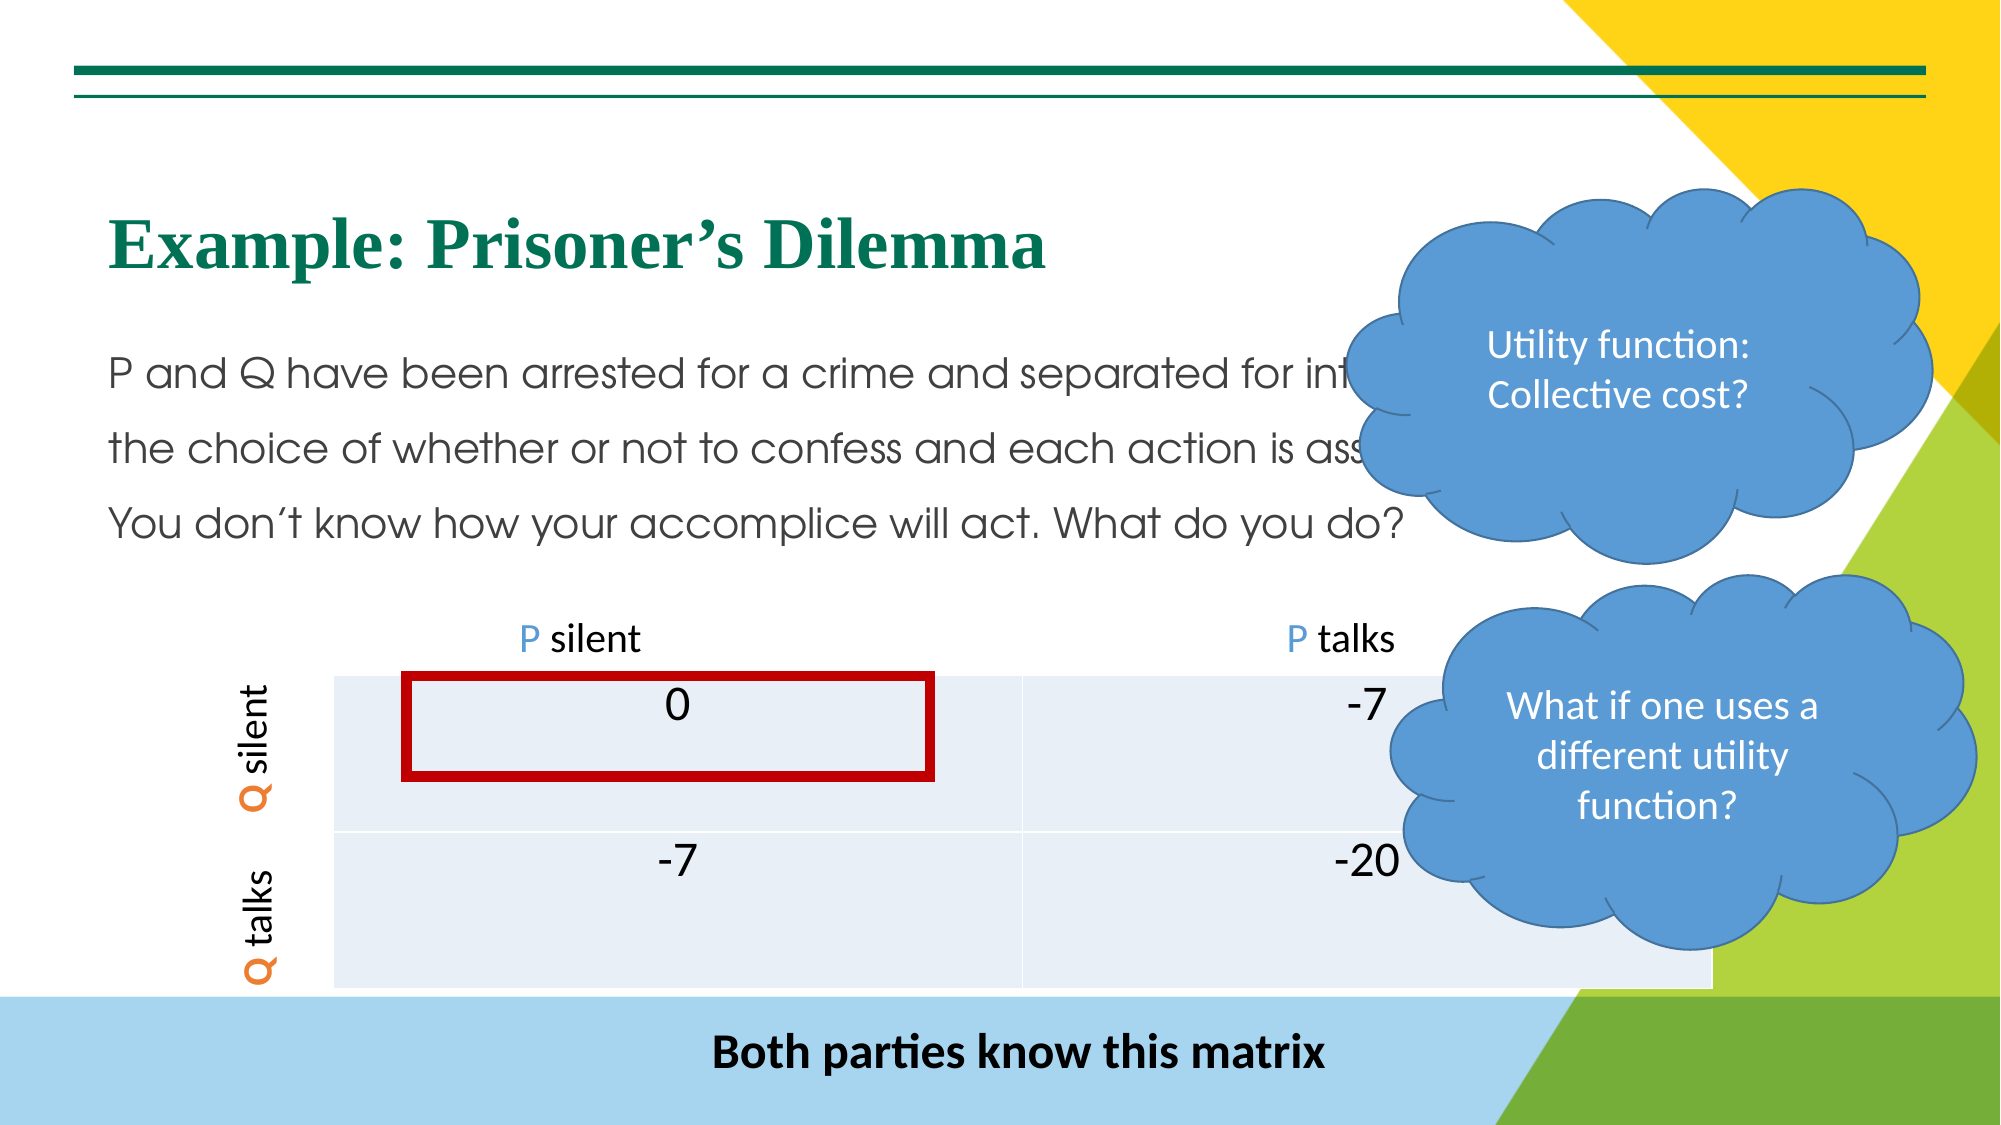

# Example: Prisoner’s Dilemma
Utility function: Collective cost?
P and Q have been arrested for a crime and separated for interrogation. You have the choice of whether or not to confess and each action is associated with a cost. You don’t know how your accomplice will act. What do you do?
What if one uses a different utility function?
Q silent
P silent
P talks
| 0 | -7 |
| --- | --- |
| -7 | -20 |

Q talks
Both parties know this matrix